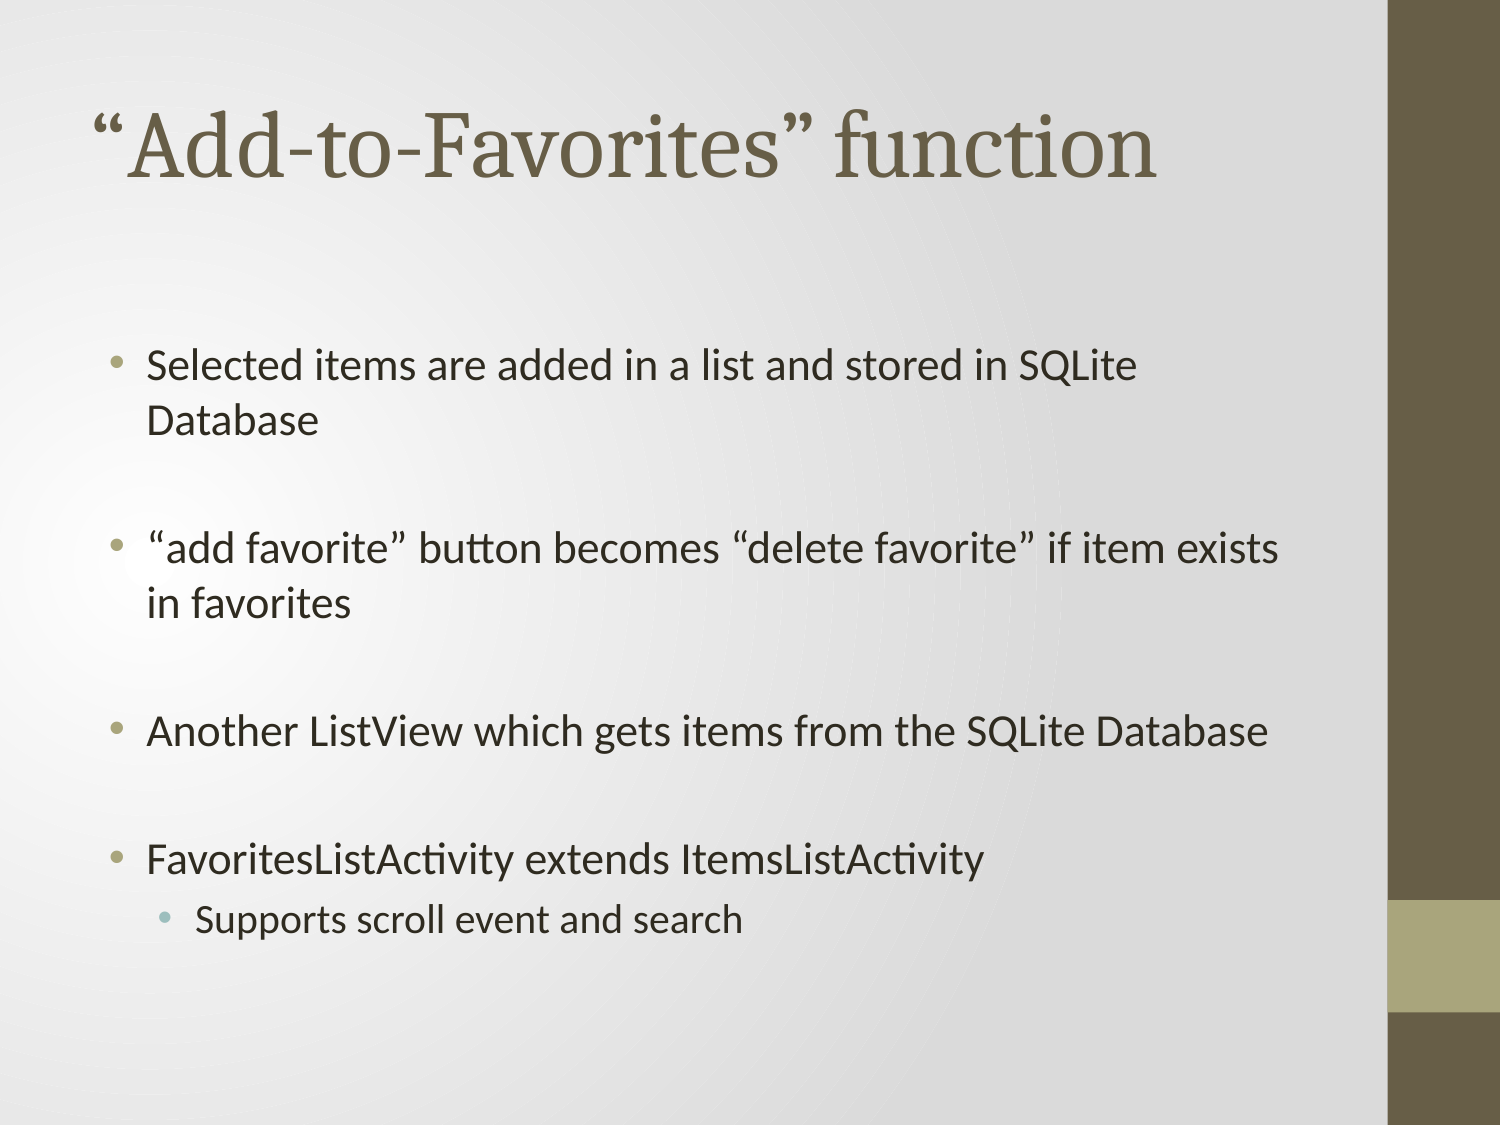

# “Add-to-Favorites” function

Selected items are added in a list and stored in SQLite Database

“add favorite” button becomes “delete favorite” if item exists in favorites

Another ListView which gets items from the SQLite Database

FavoritesListActivity extends ItemsListActivity
Supports scroll event and search